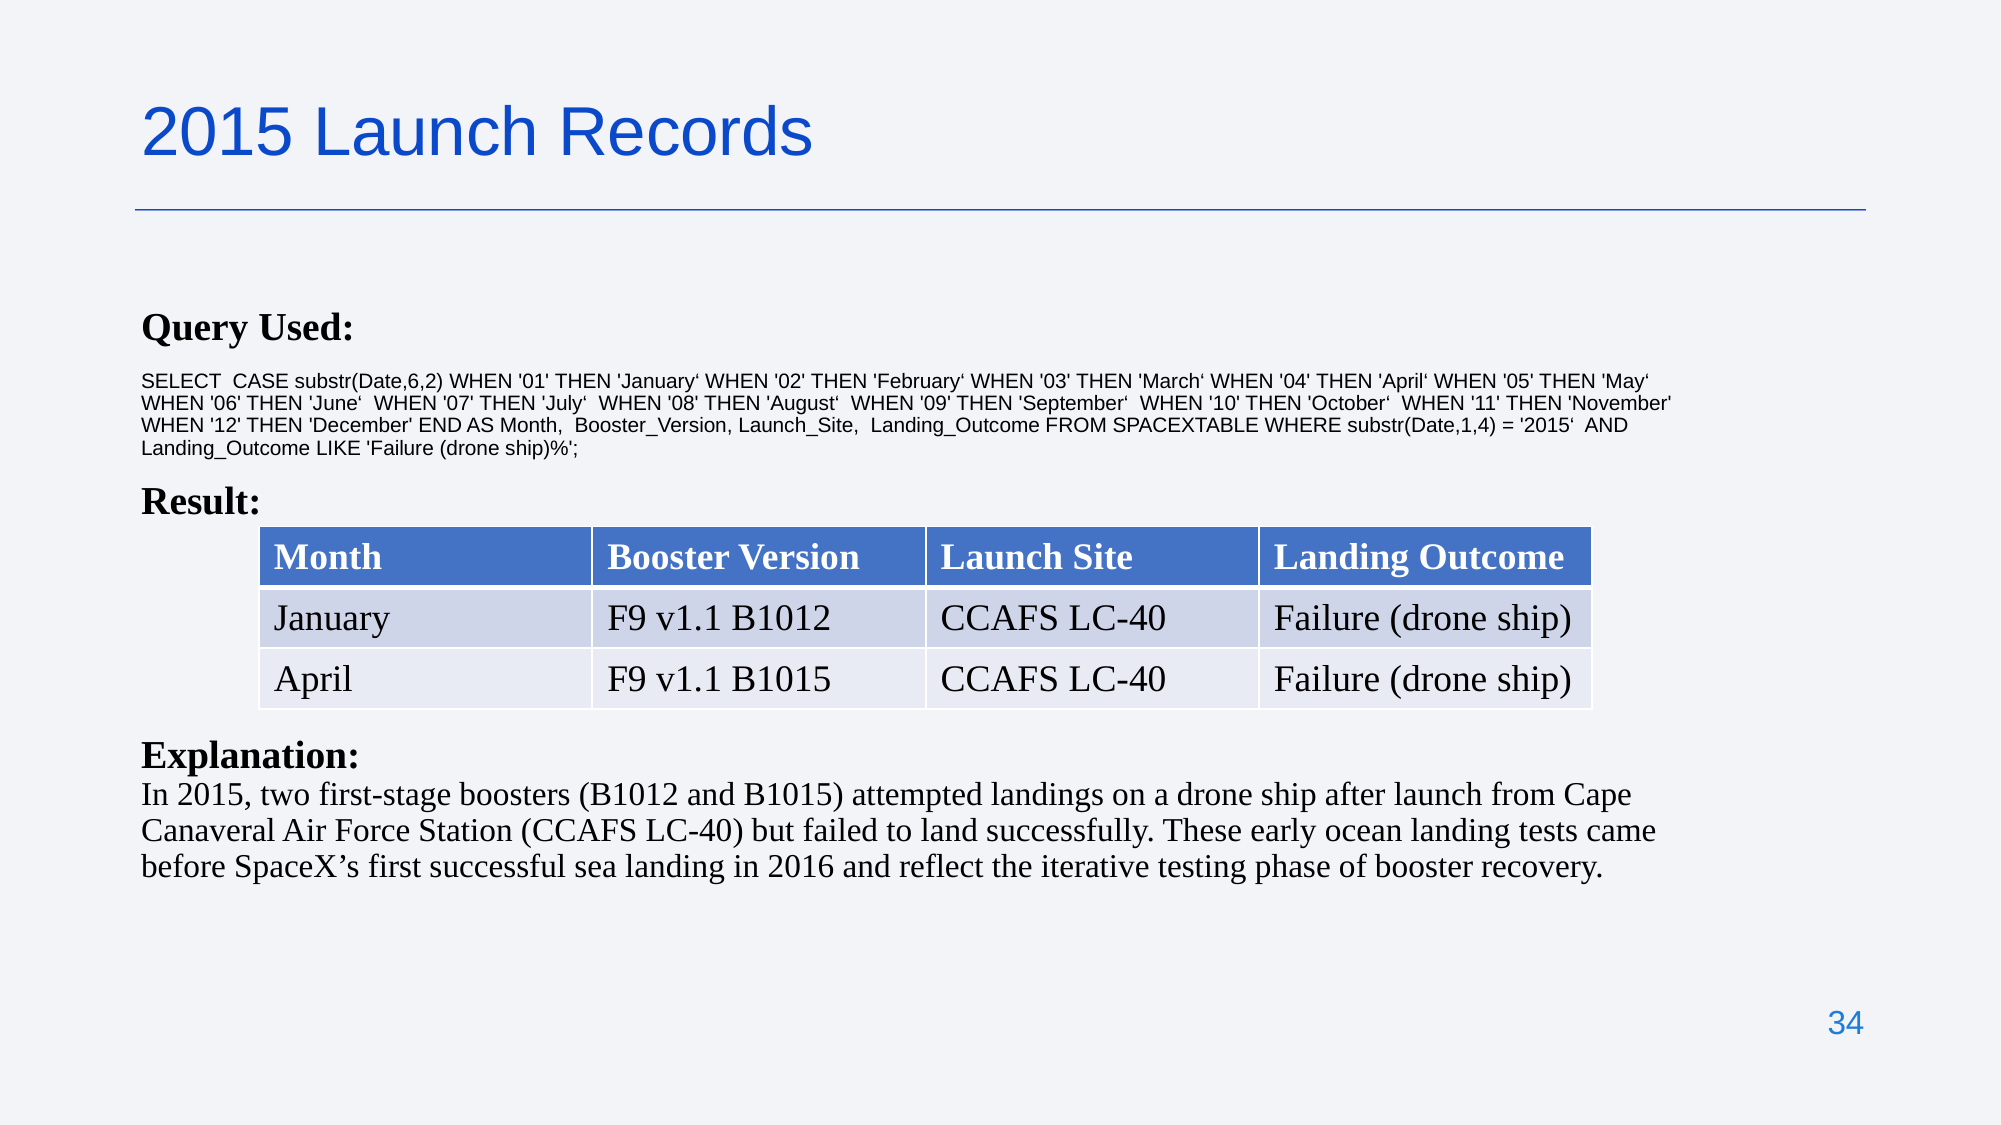

2015 Launch Records
Query Used:
SELECT  CASE substr(Date,6,2) WHEN '01' THEN 'January‘ WHEN '02' THEN 'February‘ WHEN '03' THEN 'March‘ WHEN '04' THEN 'April‘ WHEN '05' THEN 'May‘ WHEN '06' THEN 'June‘  WHEN '07' THEN 'July‘  WHEN '08' THEN 'August‘  WHEN '09' THEN 'September‘  WHEN '10' THEN 'October‘  WHEN '11' THEN 'November'  WHEN '12' THEN 'December' END AS Month,  Booster_Version, Launch_Site,  Landing_Outcome FROM SPACEXTABLE WHERE substr(Date,1,4) = '2015‘  AND Landing_Outcome LIKE 'Failure (drone ship)%';
Result:

Explanation:
In 2015, two first‑stage boosters (B1012 and B1015) attempted landings on a drone ship after launch from Cape Canaveral Air Force Station (CCAFS LC‑40) but failed to land successfully. These early ocean landing tests came before SpaceX’s first successful sea landing in 2016 and reflect the iterative testing phase of booster recovery.
| Month | Booster Version | Launch Site | Landing Outcome |
| --- | --- | --- | --- |
| January | F9 v1.1 B1012 | CCAFS LC‑40 | Failure (drone ship) |
| April | F9 v1.1 B1015 | CCAFS LC‑40 | Failure (drone ship) |
34